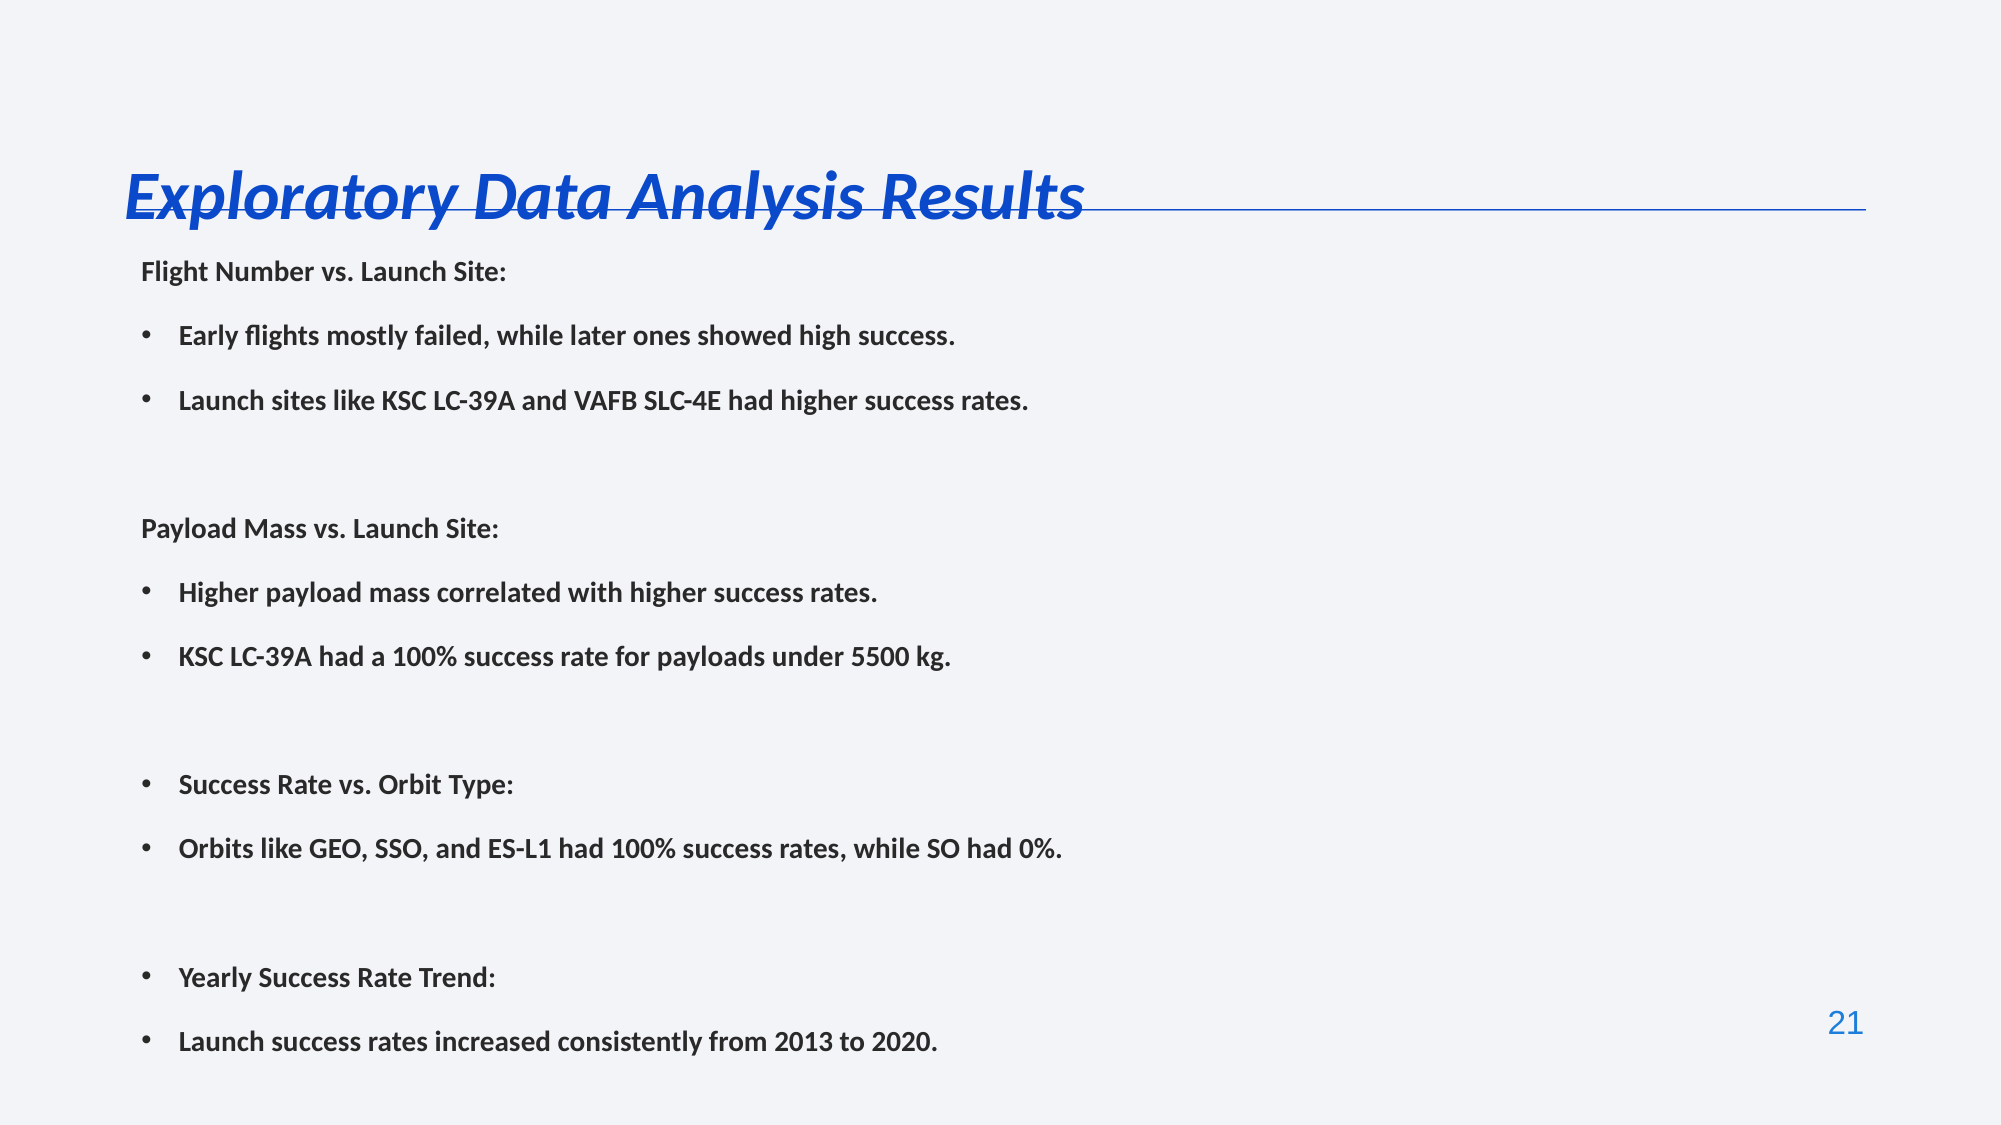

Exploratory Data Analysis Results

Flight Number vs. Launch Site:
Early flights mostly failed, while later ones showed high success.
Launch sites like KSC LC-39A and VAFB SLC-4E had higher success rates.

Payload Mass vs. Launch Site:
Higher payload mass correlated with higher success rates.
KSC LC-39A had a 100% success rate for payloads under 5500 kg.

Success Rate vs. Orbit Type:
Orbits like GEO, SSO, and ES-L1 had 100% success rates, while SO had 0%.

Yearly Success Rate Trend:
Launch success rates increased consistently from 2013 to 2020.

5. **Orbit Type Insights:**
   - Heavy payloads negatively affected GTO success but positively impacted LEO and ISS.

---

### **Predictive Analysis Results**

1. **Model Performance:**
   - Evaluated Logistic Regression, SVM, Decision Tree, and KNN models.
   - Metrics used: Accuracy, Jaccard index, and F1-score.

2. **Best Model:**
   - **Decision Tree Model** achieved the highest accuracy and F1-score.

3. **Insights from Confusion Matrix:**
   - Identified areas for improvement in predicting false positives and negatives.

4. **Key Finding:**
   - Launches with lower payload mass showed better success rates.

---
21